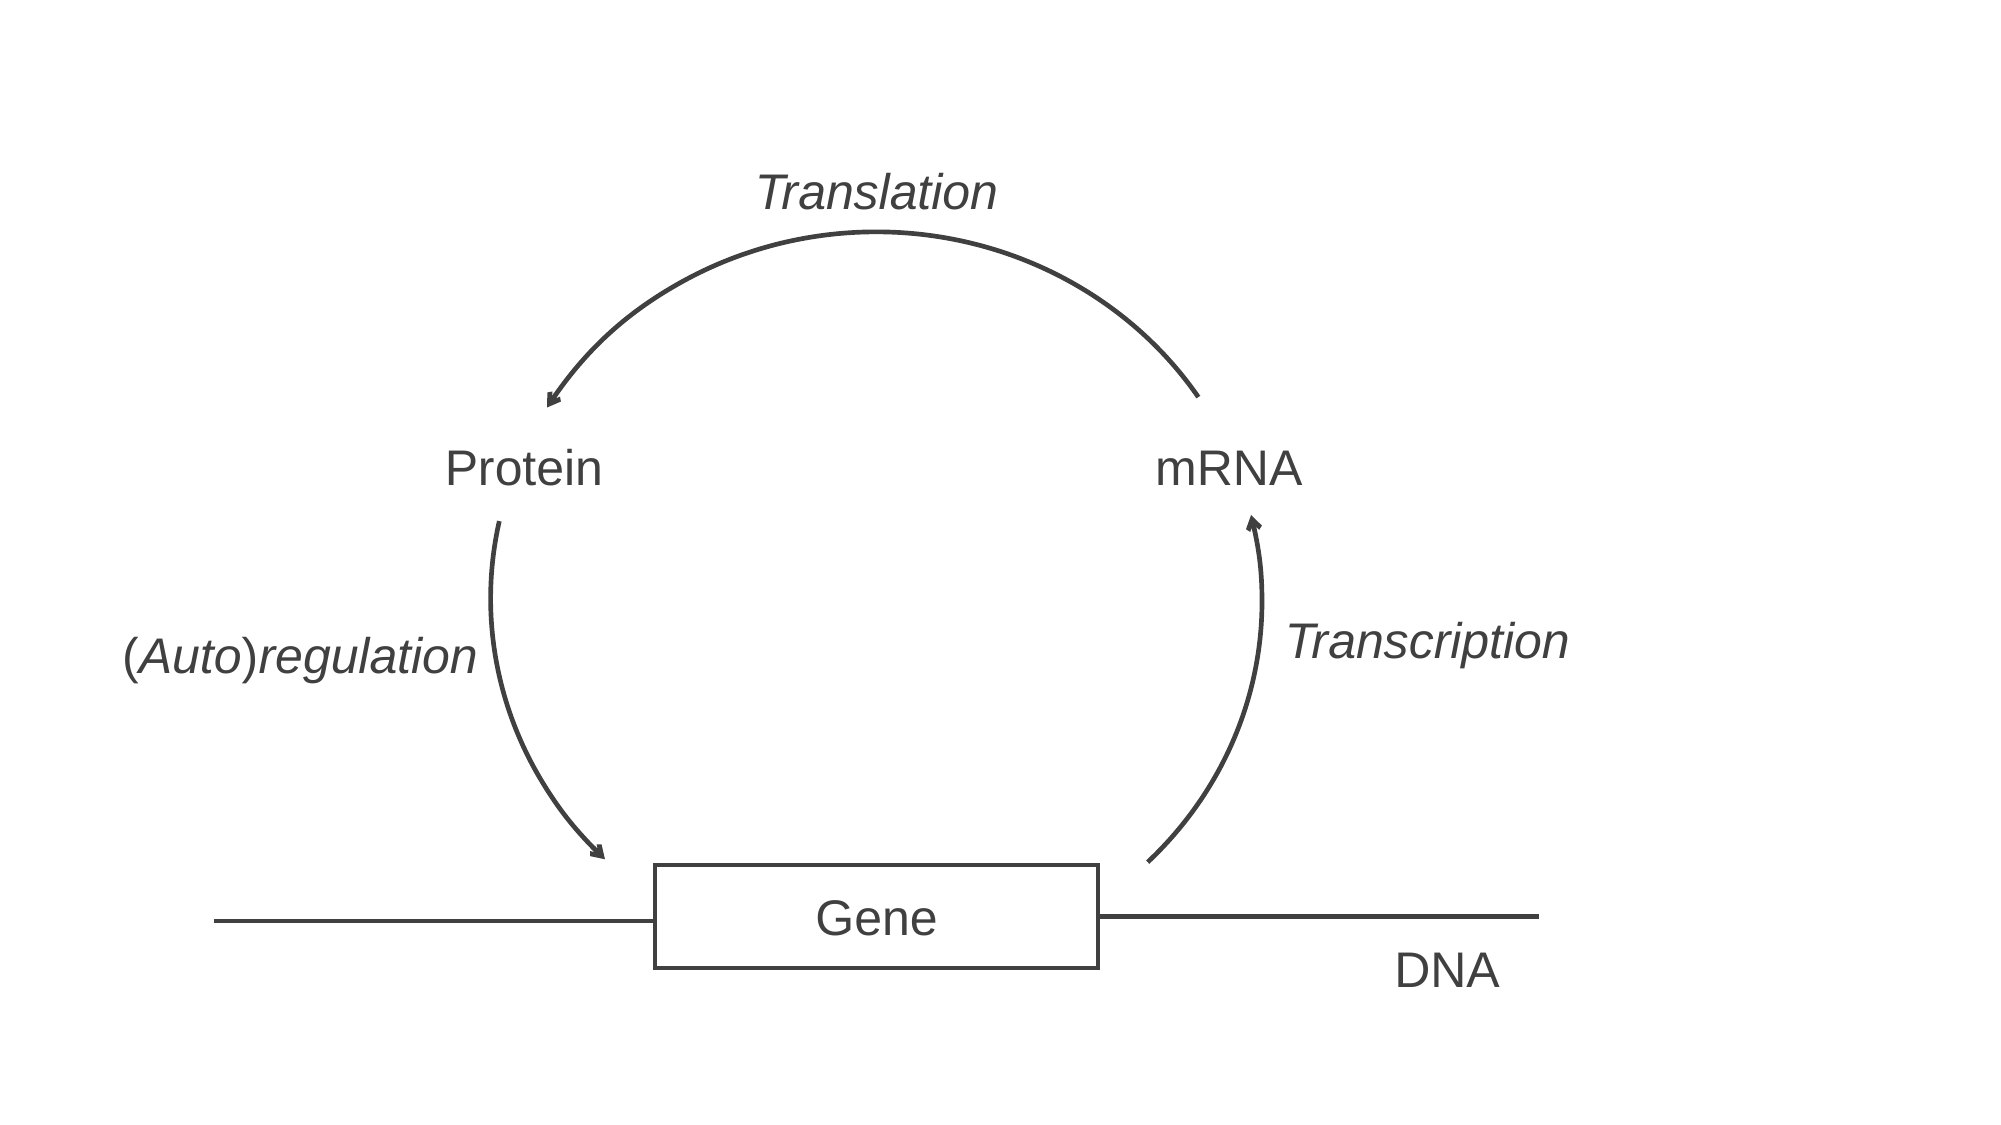

Translation

mRNA
Protein
Transcription
(Auto)regulation

Gene
DNA